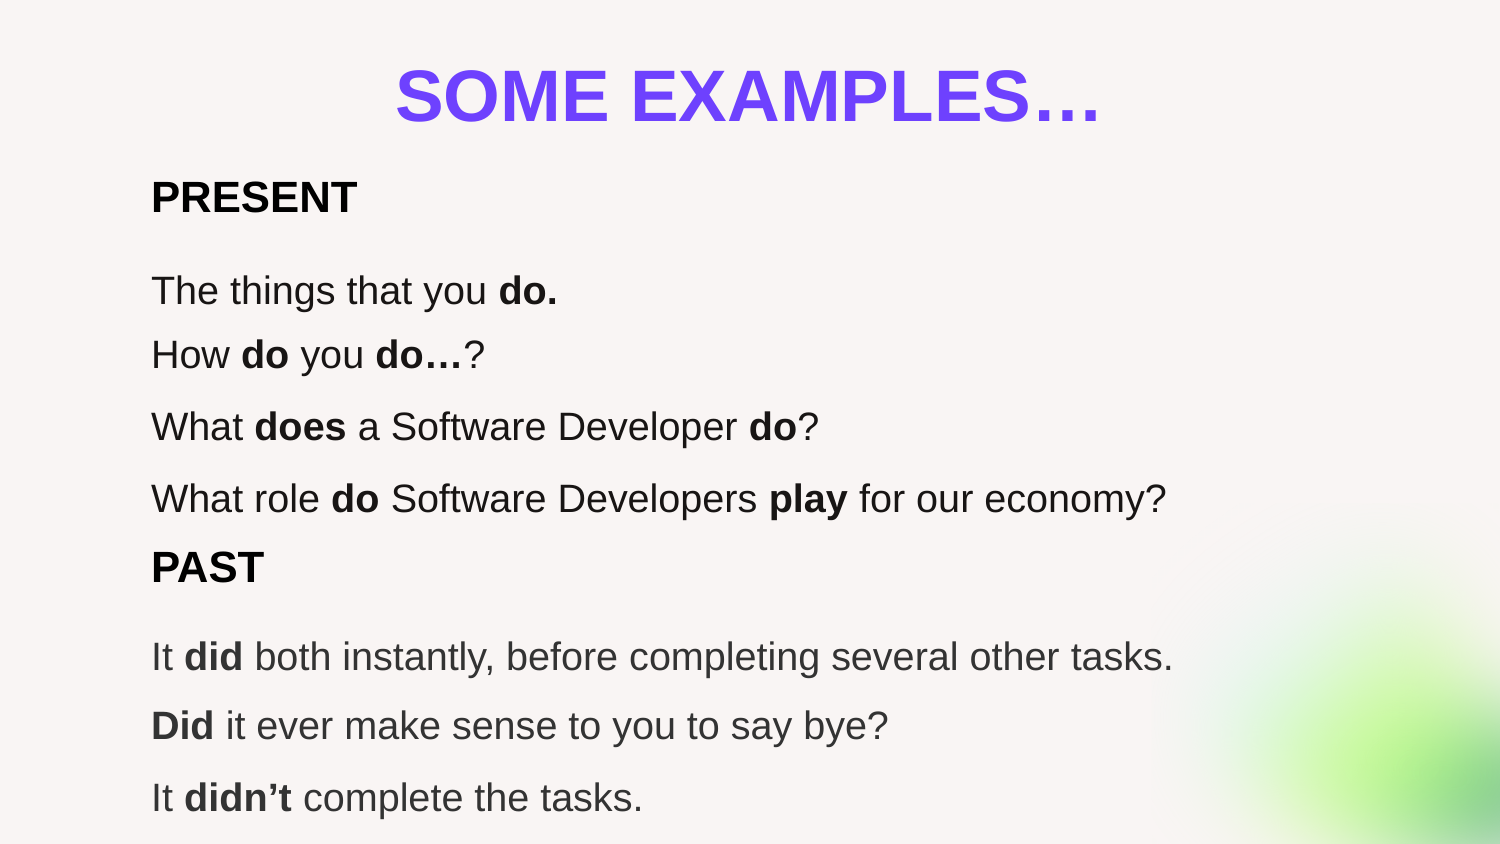

# SOME EXAMPLES…
PRESENT
The things that you do.
How do you do…?
What does a Software Developer do?
What role do Software Developers play for our economy?
PAST
It did both instantly, before completing several other tasks.
Did it ever make sense to you to say bye?
It didn’t complete the tasks.